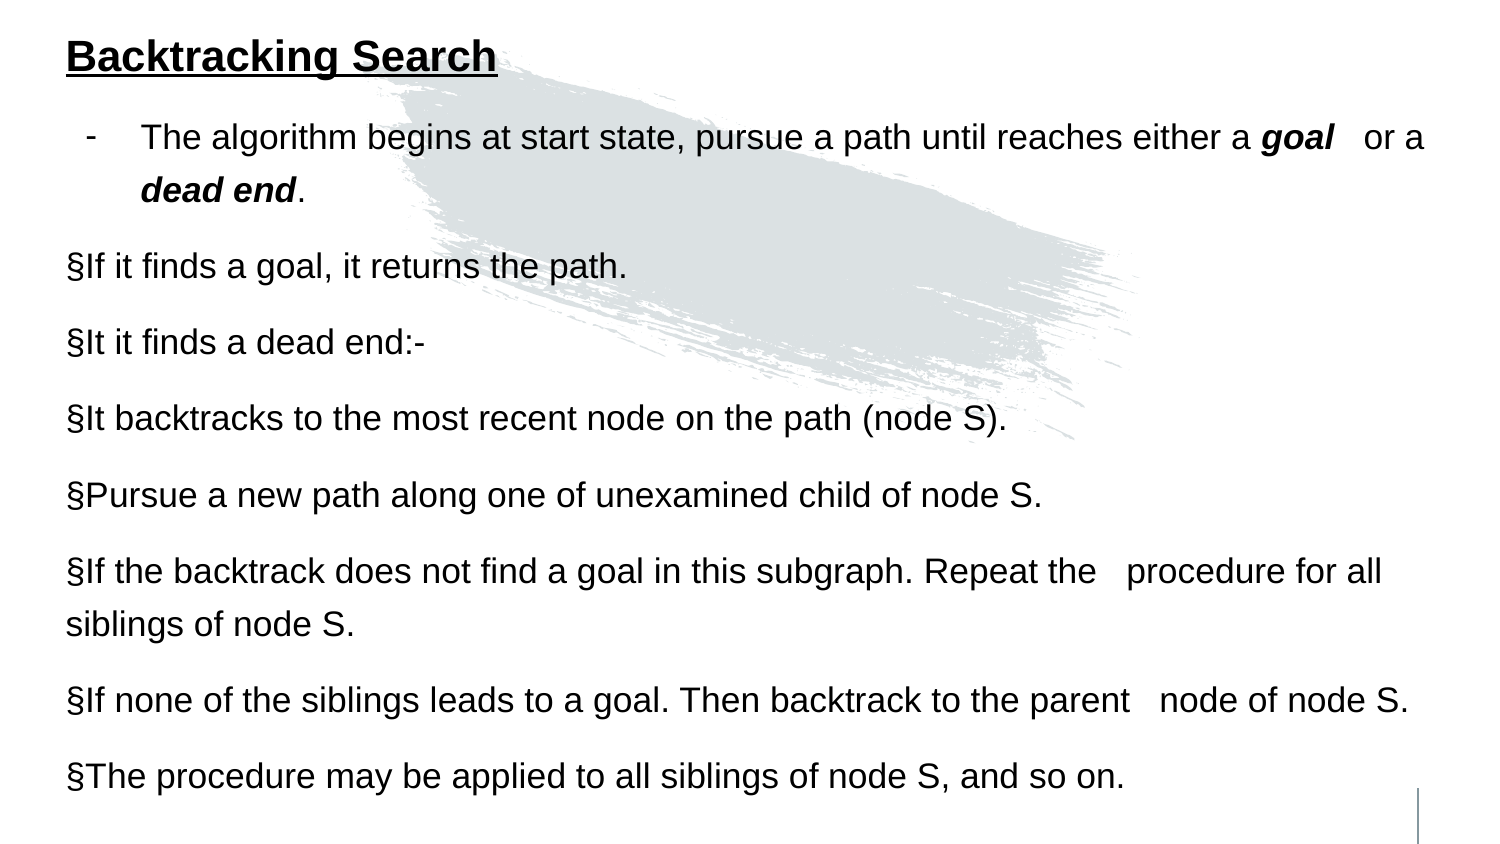

Backtracking Search
The algorithm begins at start state, pursue a path until reaches either a goal   or a dead end.
§If it finds a goal, it returns the path.
§It it finds a dead end:-
§It backtracks to the most recent node on the path (node S).
§Pursue a new path along one of unexamined child of node S.
§If the backtrack does not find a goal in this subgraph. Repeat the   procedure for all siblings of node S.
§If none of the siblings leads to a goal. Then backtrack to the parent   node of node S.
§The procedure may be applied to all siblings of node S, and so on.